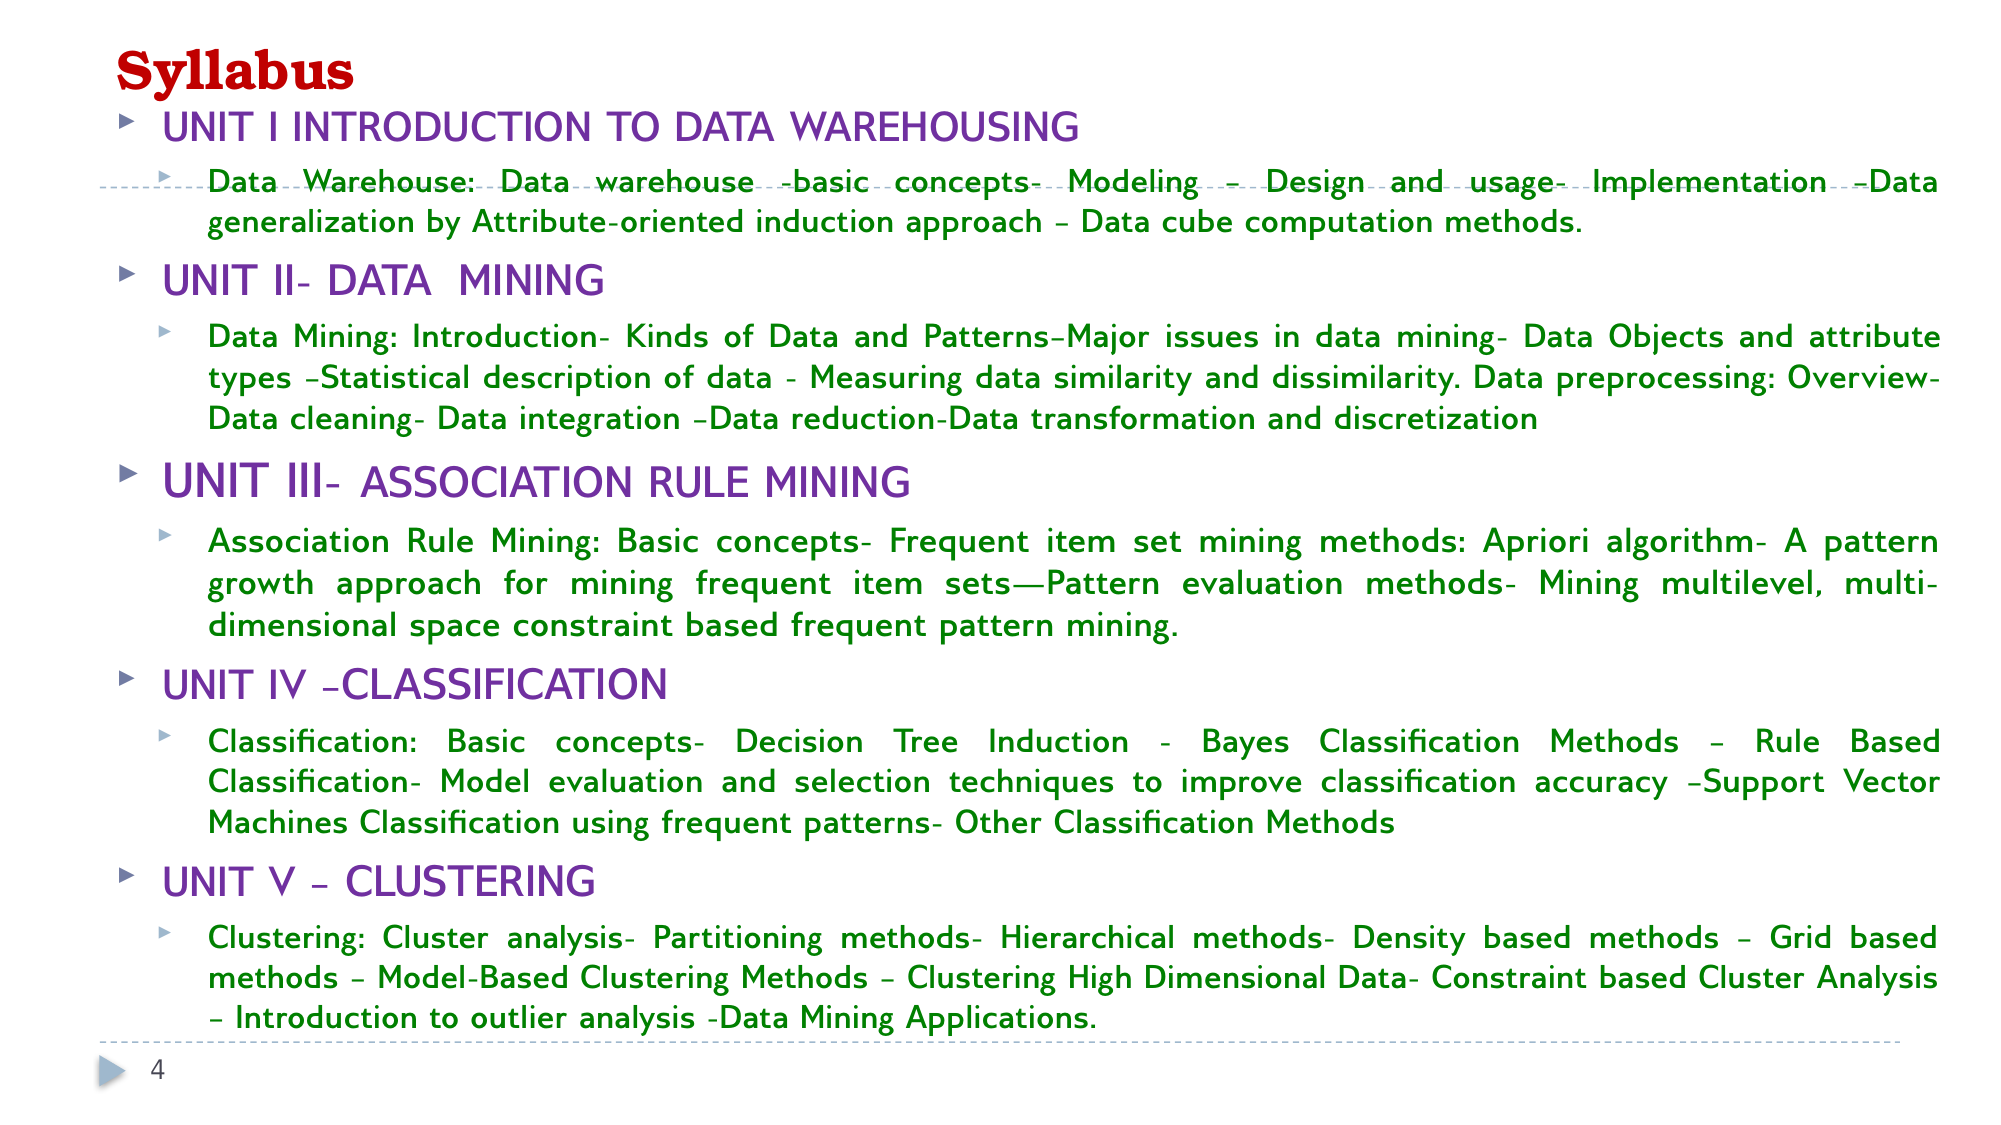

# Syllabus
UNIT I INTRODUCTION TO DATA WAREHOUSING
Data Warehouse: Data warehouse -basic concepts- Modeling – Design and usage- Implementation –Data generalization by Attribute-oriented induction approach – Data cube computation methods.
UNIT II- DATA	 MINING
Data Mining: Introduction- Kinds of Data and Patterns–Major issues in data mining- Data Objects and attribute types –Statistical description of data - Measuring data similarity and dissimilarity. Data preprocessing: Overview-Data cleaning- Data integration –Data reduction-Data transformation and discretization
UNIT III- ASSOCIATION RULE MINING
Association Rule Mining: Basic concepts- Frequent item set mining methods: Apriori algorithm- A pattern growth approach for mining frequent item sets—Pattern evaluation methods- Mining multilevel, multi-dimensional space constraint based frequent pattern mining.
UNIT IV –CLASSIFICATION
Classification: Basic concepts- Decision Tree Induction - Bayes Classification Methods – Rule Based Classification- Model evaluation and selection techniques to improve classification accuracy –Support Vector Machines Classification using frequent patterns- Other Classification Methods
UNIT V – CLUSTERING
Clustering: Cluster analysis- Partitioning methods- Hierarchical methods- Density based methods – Grid based methods – Model-Based Clustering Methods – Clustering High Dimensional Data- Constraint based Cluster Analysis – Introduction to outlier analysis -Data Mining Applications.

4